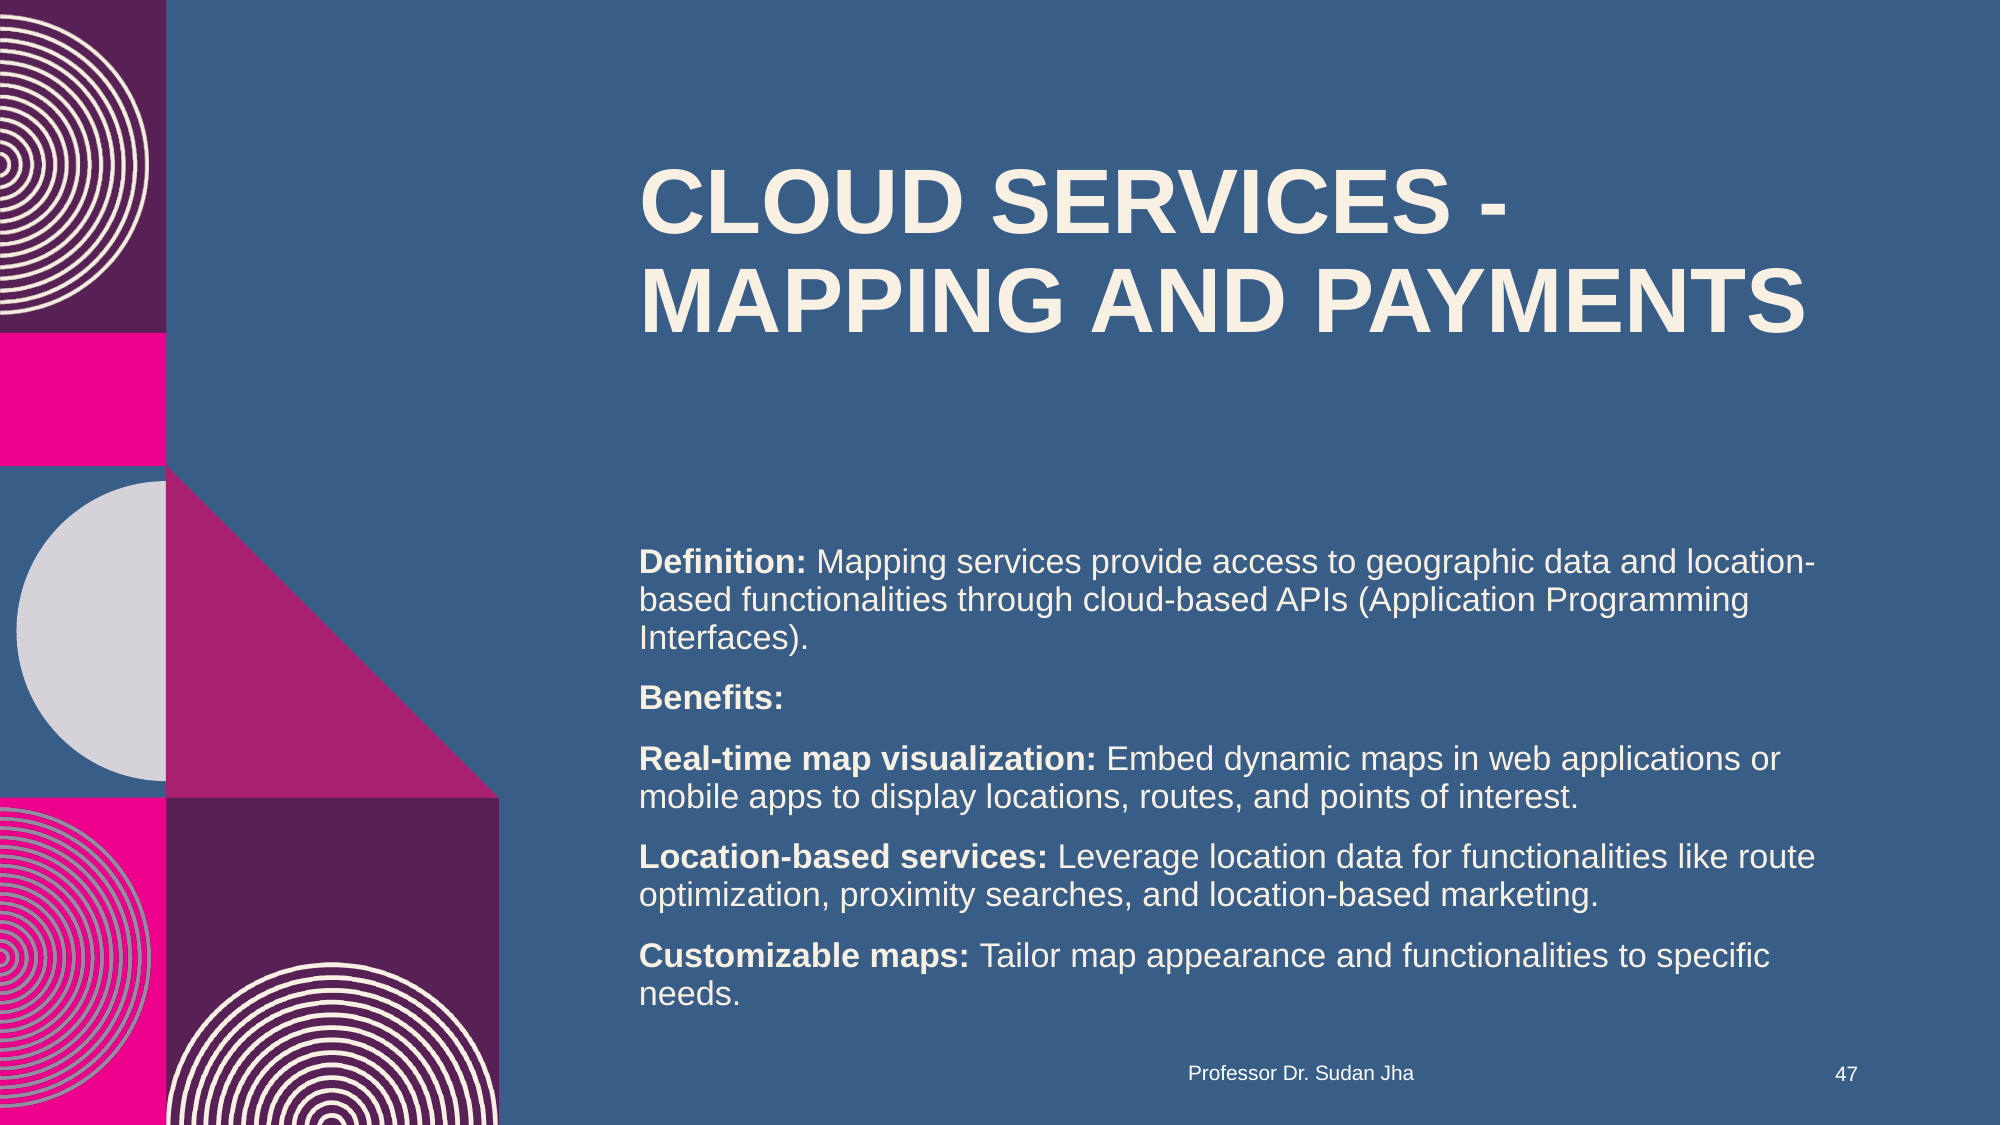

# Cloud Services - Mapping and Payments
Definition: Mapping services provide access to geographic data and location-based functionalities through cloud-based APIs (Application Programming Interfaces).
Benefits:
Real-time map visualization: Embed dynamic maps in web applications or mobile apps to display locations, routes, and points of interest.
Location-based services: Leverage location data for functionalities like route optimization, proximity searches, and location-based marketing.
Customizable maps: Tailor map appearance and functionalities to specific needs.

Professor Dr. Sudan Jha
47